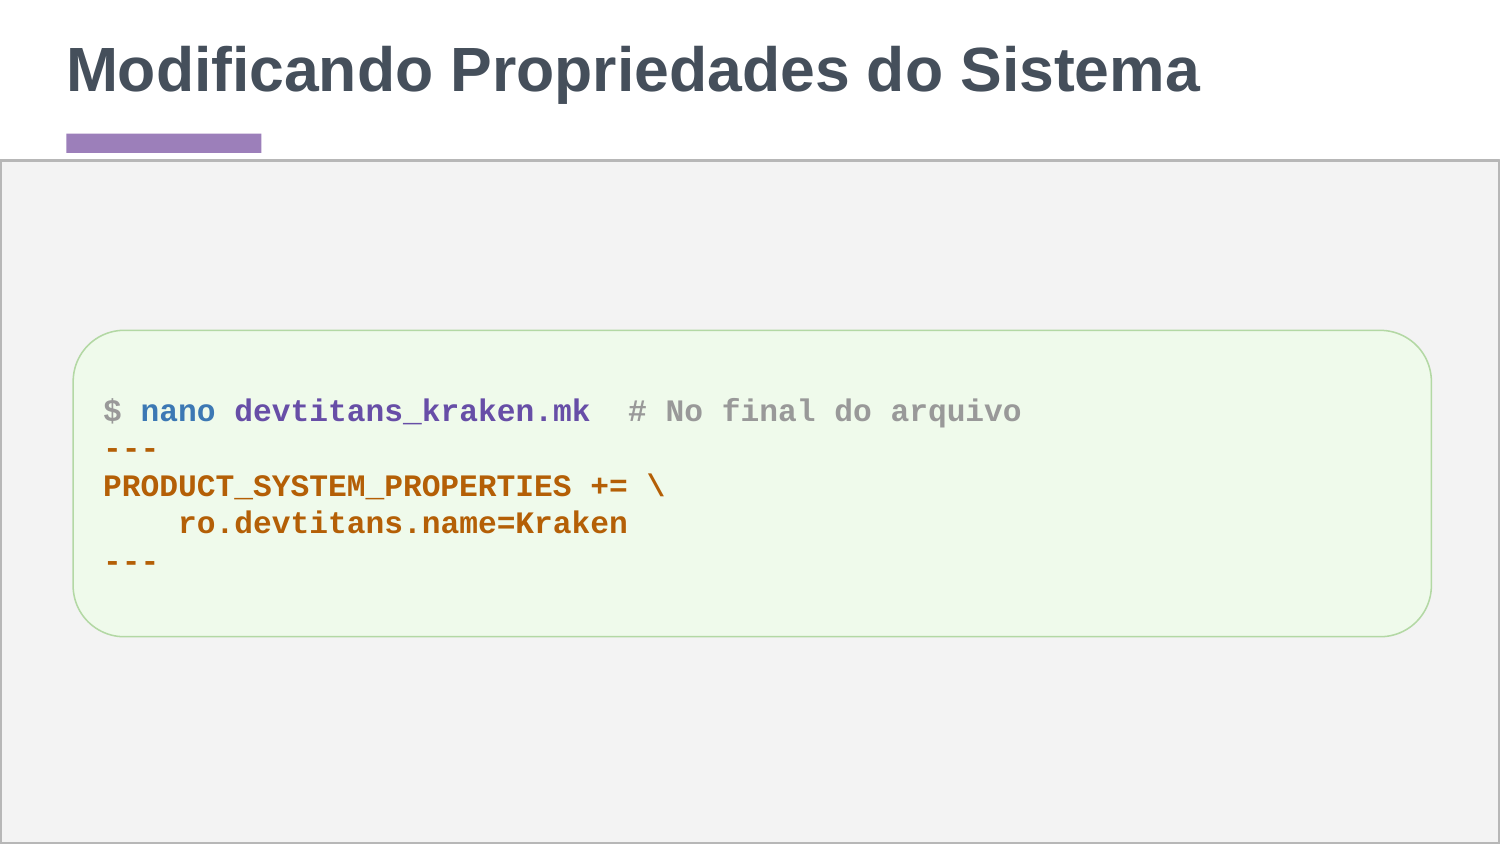

# Modificando Propriedades do Sistema

$ nano devtitans_kraken.mk  # No final do arquivo
---
PRODUCT_SYSTEM_PROPERTIES += \
    ro.devtitans.name=Kraken
---
126